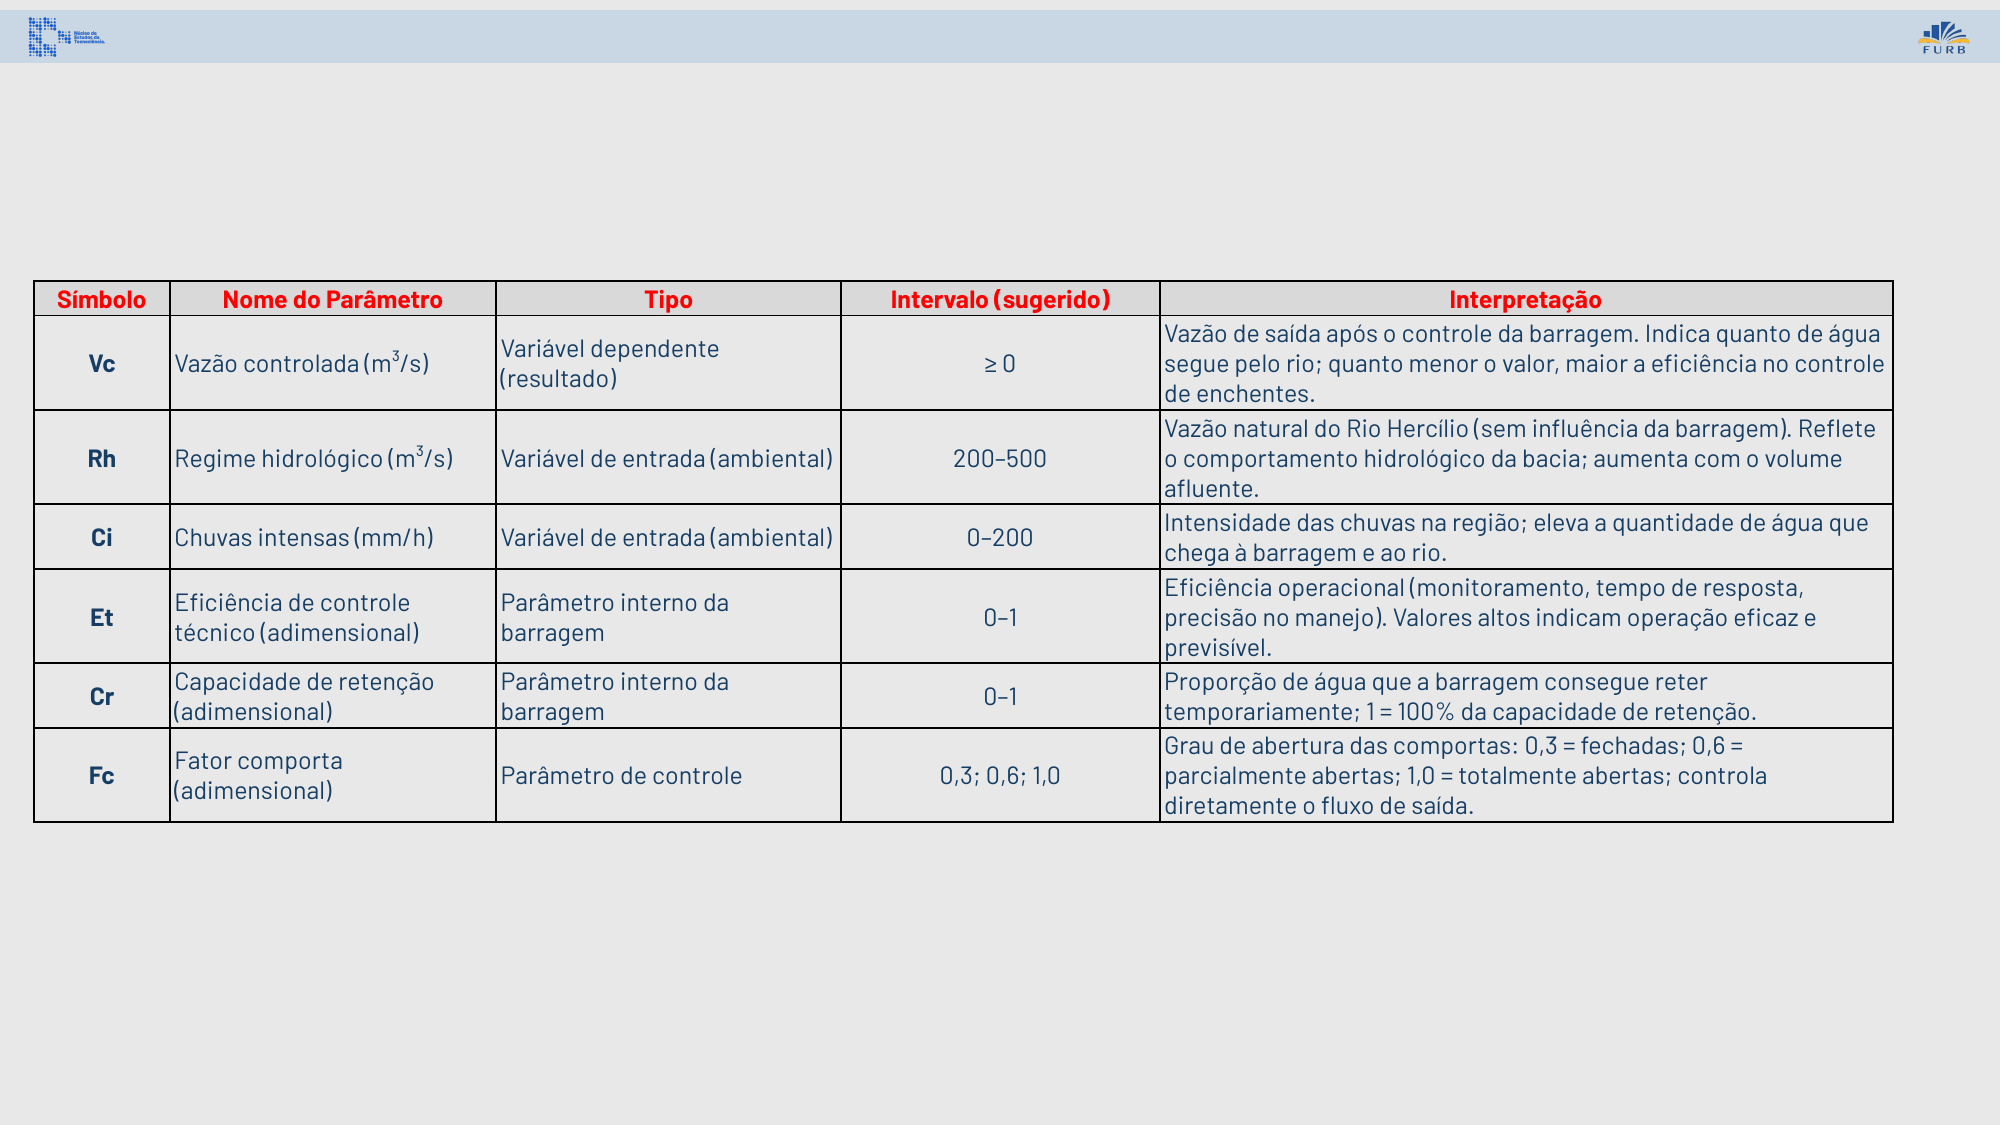

| Símbolo | Nome do Parâmetro | Tipo | Intervalo (sugerido) | Interpretação |
| --- | --- | --- | --- | --- |
| Vc | Vazão controlada (m³/s) | Variável dependente (resultado) | ≥ 0 | Vazão de saída após o controle da barragem. Indica quanto de água segue pelo rio; quanto menor o valor, maior a eficiência no controle de enchentes. |
| Rh | Regime hidrológico (m³/s) | Variável de entrada (ambiental) | 200–500 | Vazão natural do Rio Hercílio (sem influência da barragem). Reflete o comportamento hidrológico da bacia; aumenta com o volume afluente. |
| Ci | Chuvas intensas (mm/h) | Variável de entrada (ambiental) | 0–200 | Intensidade das chuvas na região; eleva a quantidade de água que chega à barragem e ao rio. |
| Et | Eficiência de controle técnico (adimensional) | Parâmetro interno da barragem | 0–1 | Eficiência operacional (monitoramento, tempo de resposta, precisão no manejo). Valores altos indicam operação eficaz e previsível. |
| Cr | Capacidade de retenção (adimensional) | Parâmetro interno da barragem | 0–1 | Proporção de água que a barragem consegue reter temporariamente; 1 = 100% da capacidade de retenção. |
| Fc | Fator comporta (adimensional) | Parâmetro de controle | 0,3; 0,6; 1,0 | Grau de abertura das comportas: 0,3 = fechadas; 0,6 = parcialmente abertas; 1,0 = totalmente abertas; controla diretamente o fluxo de saída. |